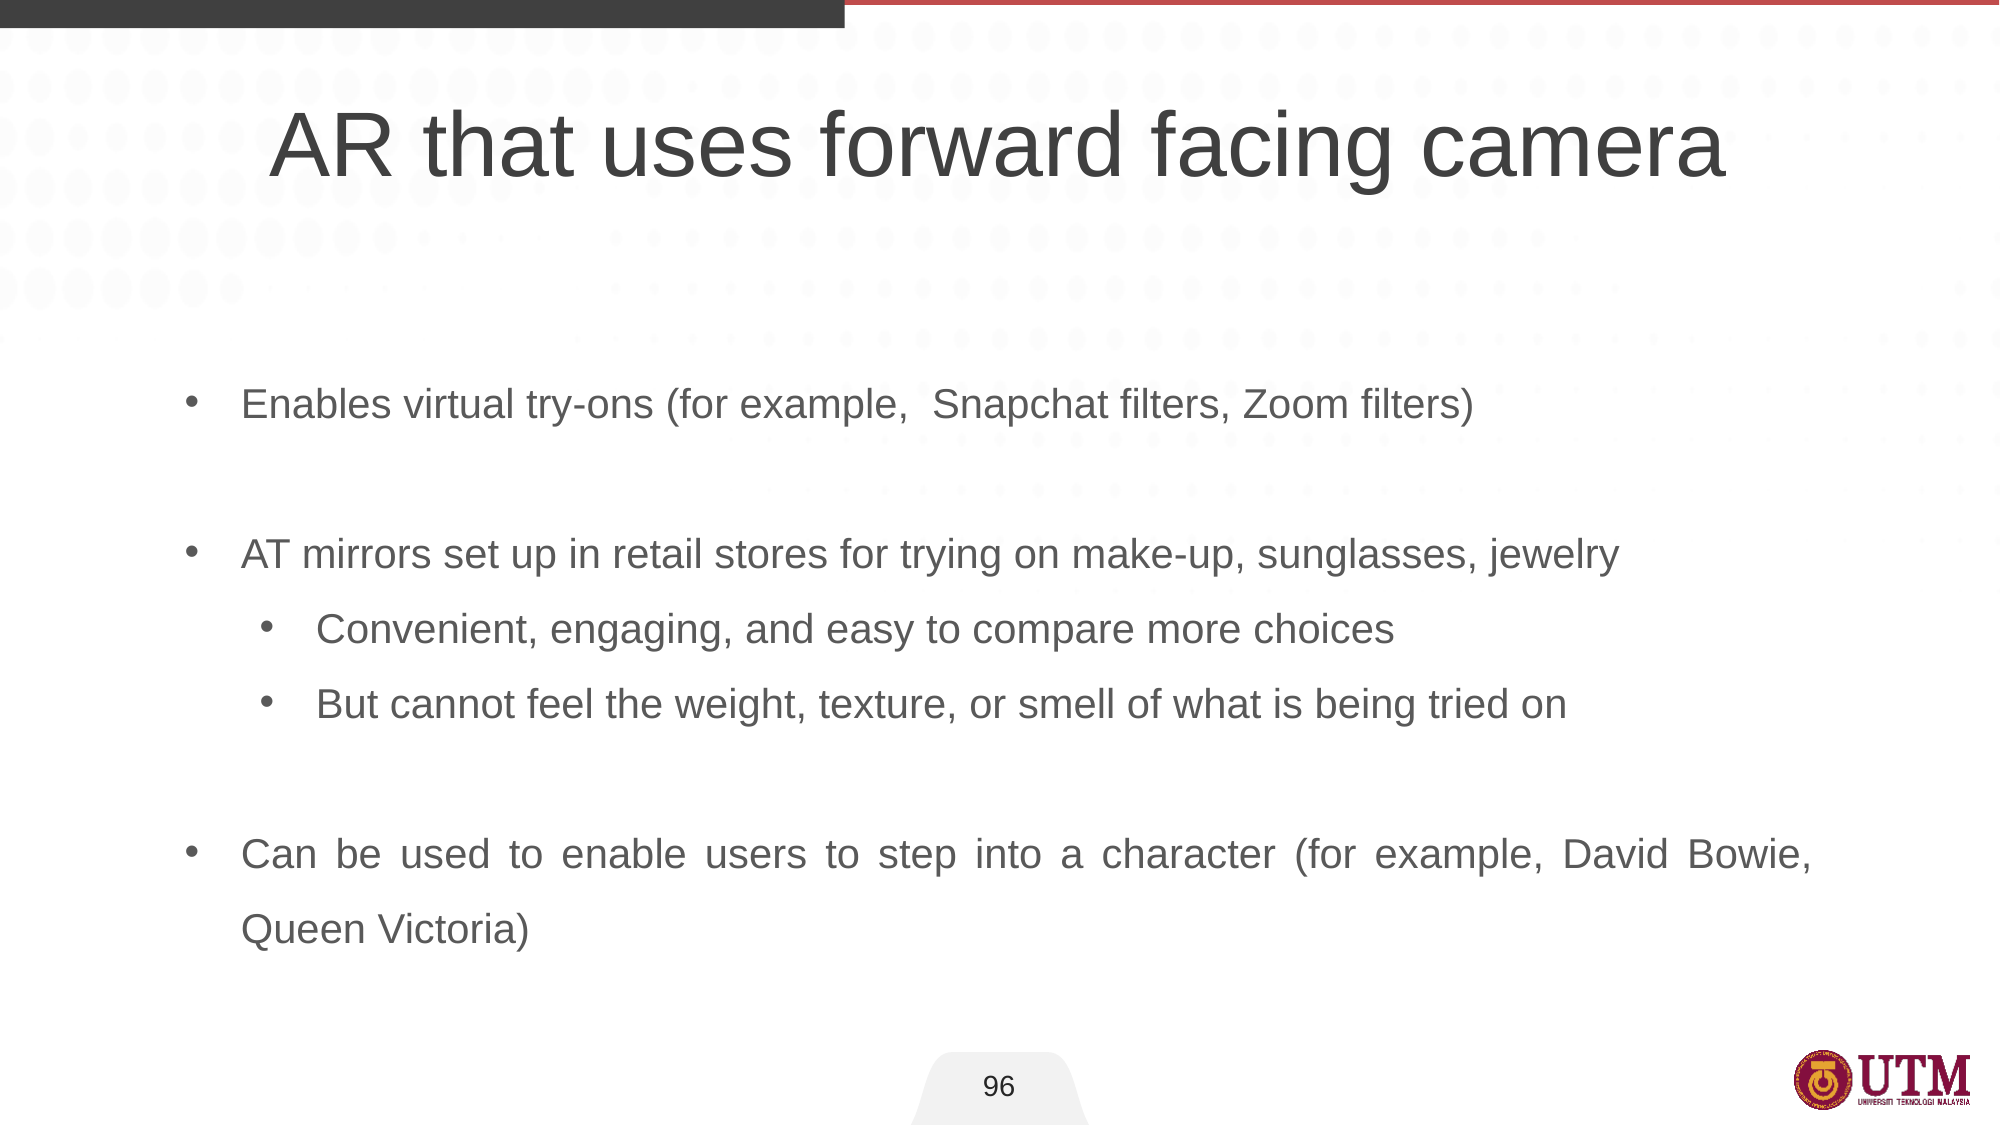

AR that uses forward facing camera
Enables virtual try-ons (for example,  Snapchat filters, Zoom filters)

AT mirrors set up in retail stores for trying on make-up, sunglasses, jewelry
Convenient, engaging, and easy to compare more choices
But cannot feel the weight, texture, or smell of what is being tried on

Can be used to enable users to step into a character (for example, David Bowie, Queen Victoria)
96